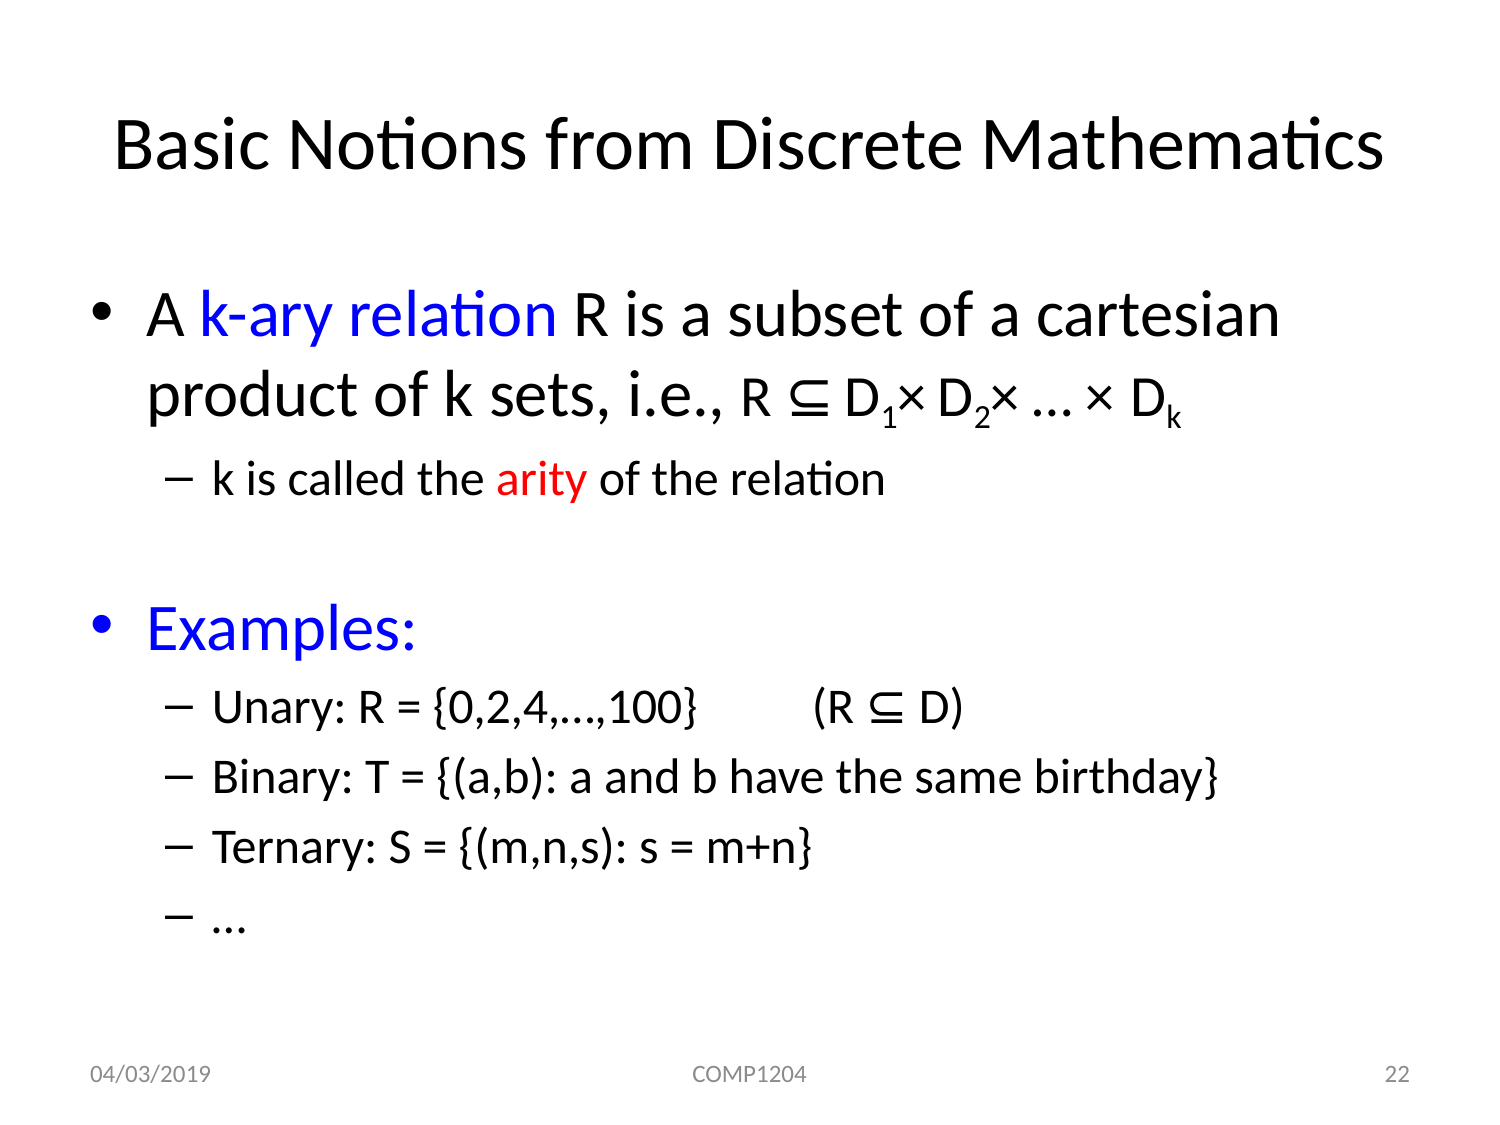

# Basic Notions from Discrete Mathematics
A k-ary relation R is a subset of a cartesian product of k sets, i.e., R ⊆ D1× D2× … × Dk
k is called the arity of the relation

Examples:
Unary: R = {0,2,4,…,100}	(R ⊆ D)
Binary: T = {(a,b): a and b have the same birthday}
Ternary: S = {(m,n,s): s = m+n}
…

04/03/2019
COMP1204
22